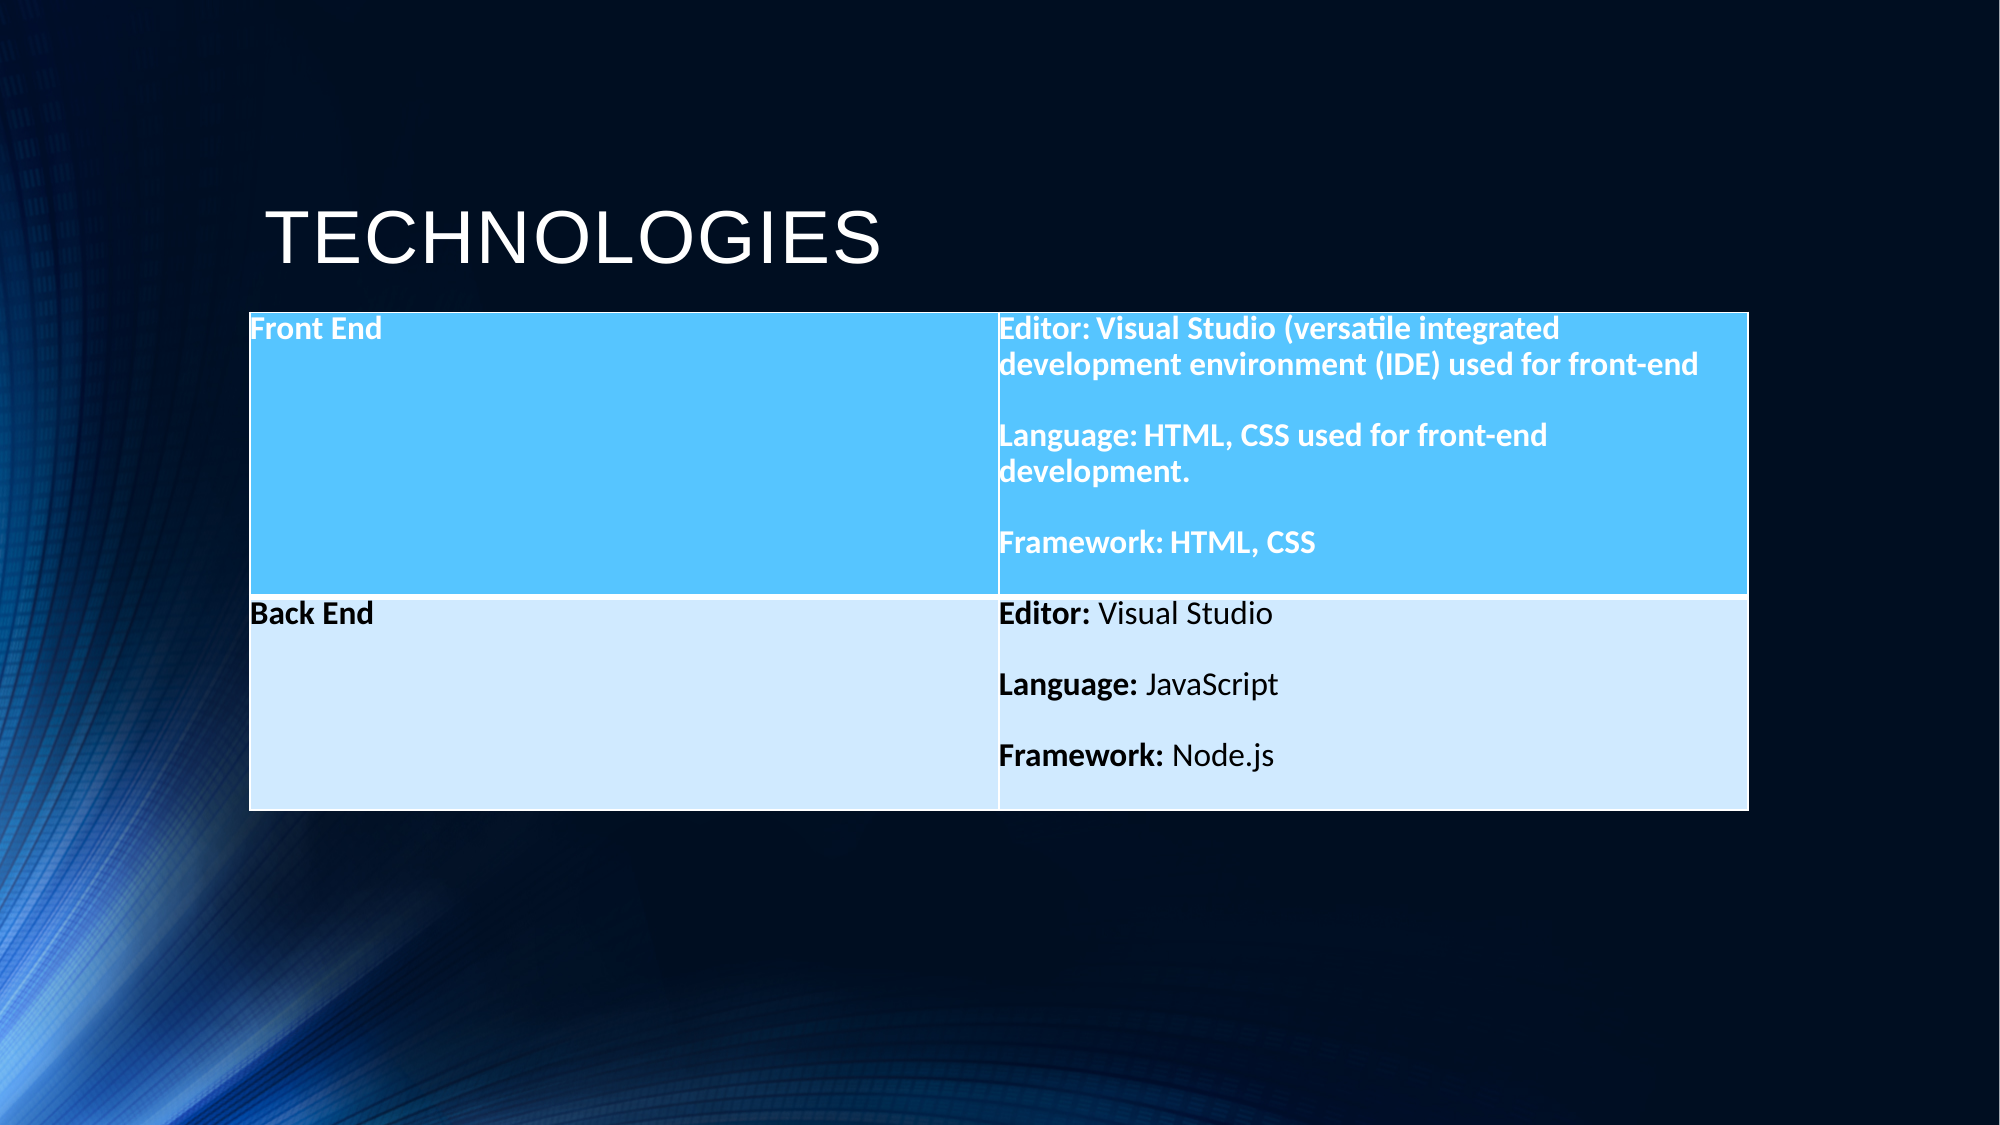

# TECHNOLOGIES
| Front End | Editor: Visual Studio (versatile integrated development environment (IDE) used for front-end    Language: HTML, CSS used for front-end development.    Framework: HTML, CSS |
| --- | --- |
| Back End | Editor: Visual Studio    Language: JavaScript    Framework: Node.js |